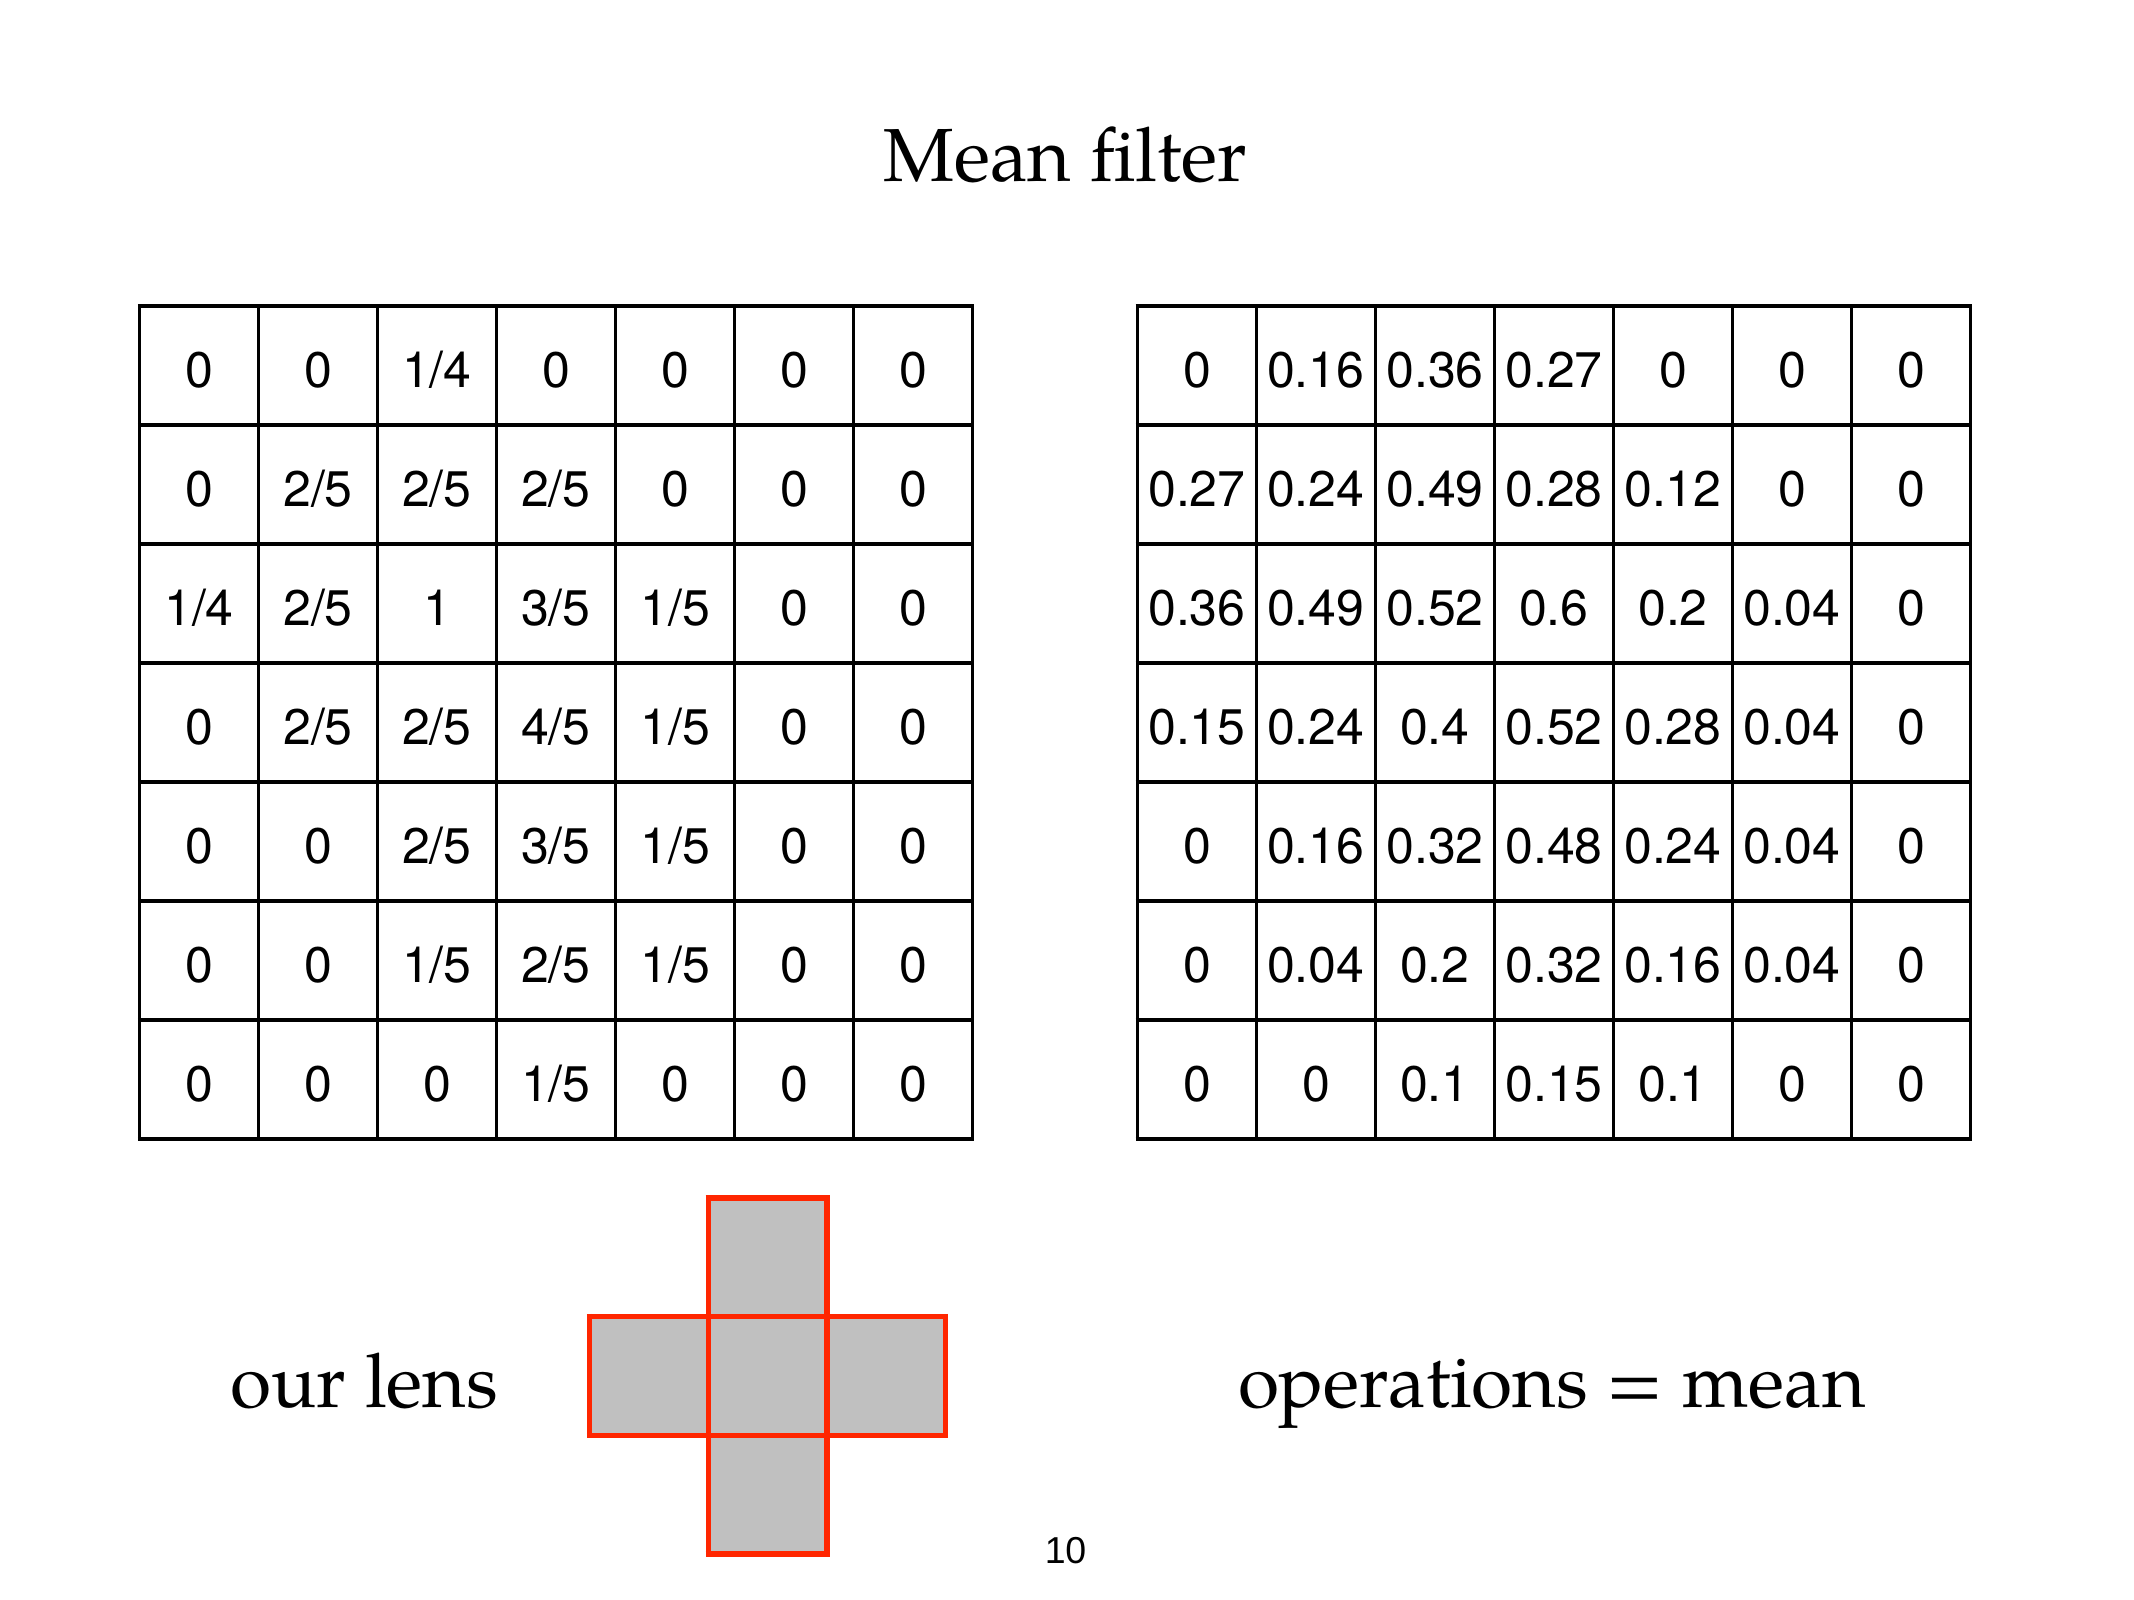

Mean filter
| 0 | 0 | 1/4 | 0 | 0 | 0 | 0 |
| --- | --- | --- | --- | --- | --- | --- |
| 0 | 2/5 | 2/5 | 2/5 | 0 | 0 | 0 |
| 1/4 | 2/5 | 1 | 3/5 | 1/5 | 0 | 0 |
| 0 | 2/5 | 2/5 | 4/5 | 1/5 | 0 | 0 |
| 0 | 0 | 2/5 | 3/5 | 1/5 | 0 | 0 |
| 0 | 0 | 1/5 | 2/5 | 1/5 | 0 | 0 |
| 0 | 0 | 0 | 1/5 | 0 | 0 | 0 |
| 0 | 0.16 | 0.36 | 0.27 | 0 | 0 | 0 |
| --- | --- | --- | --- | --- | --- | --- |
| 0.27 | 0.24 | 0.49 | 0.28 | 0.12 | 0 | 0 |
| 0.36 | 0.49 | 0.52 | 0.6 | 0.2 | 0.04 | 0 |
| 0.15 | 0.24 | 0.4 | 0.52 | 0.28 | 0.04 | 0 |
| 0 | 0.16 | 0.32 | 0.48 | 0.24 | 0.04 | 0 |
| 0 | 0.04 | 0.2 | 0.32 | 0.16 | 0.04 | 0 |
| 0 | 0 | 0.1 | 0.15 | 0.1 | 0 | 0 |
|  |  |  |
| --- | --- | --- |
|  |  |  |
|  |  |  |
our lens
operations = mean
10